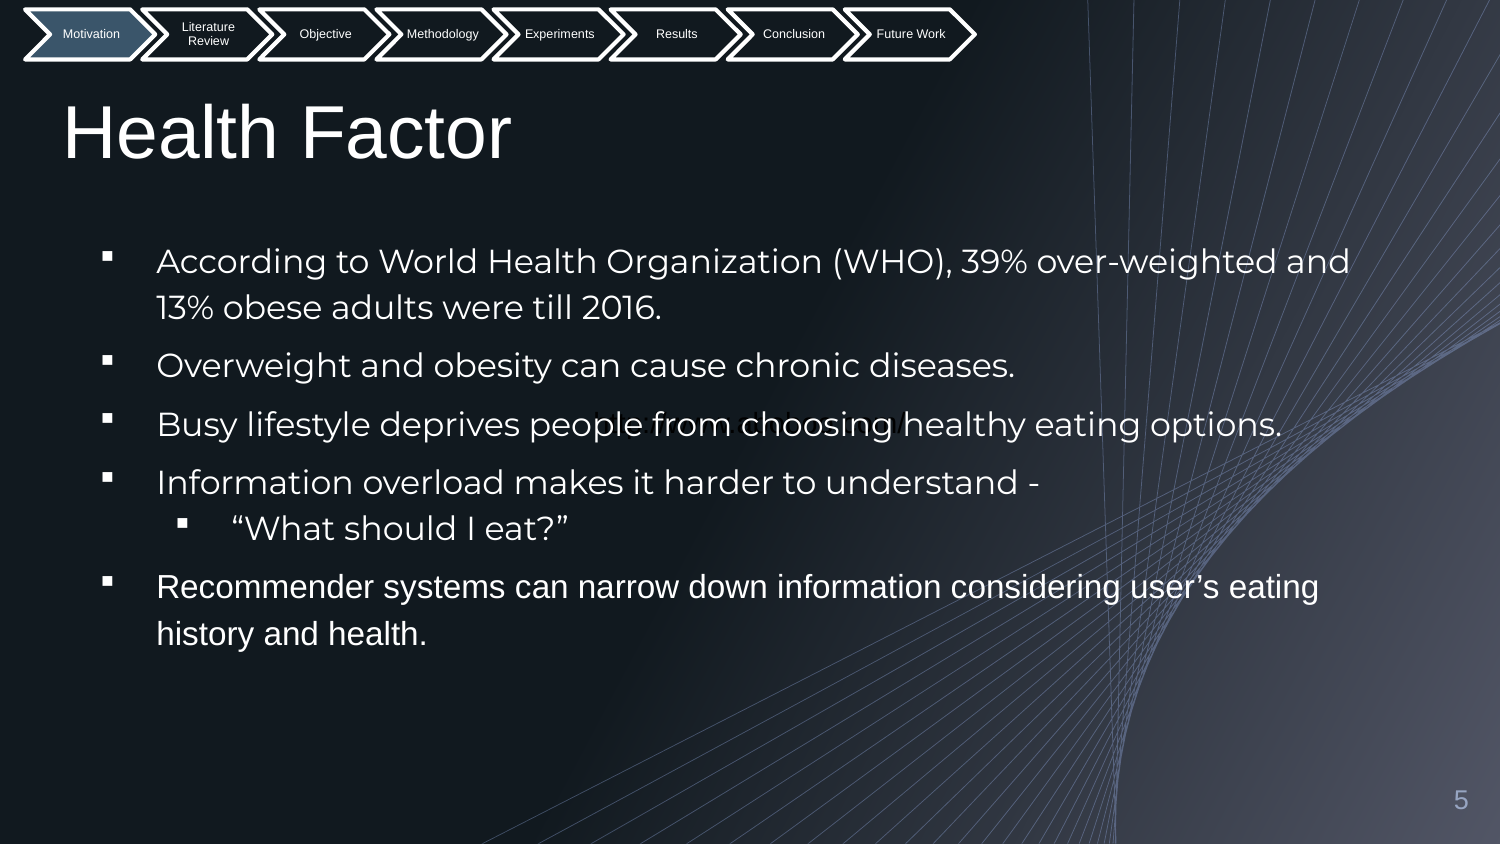

Motivation
Literature Review
Objective
Methodology
Experiments
Results
Conclusion
Future Work
# Health Factor
According to World Health Organization (WHO), 39% over-weighted and 13% obese adults were till 2016.
Overweight and obesity can cause chronic diseases.
Busy lifestyle deprives people from choosing healthy eating options.
Information overload makes it harder to understand -
“What should I eat?”
Recommender systems can narrow down information considering user’s eating history and health.

http://www.aboboo.com/
5